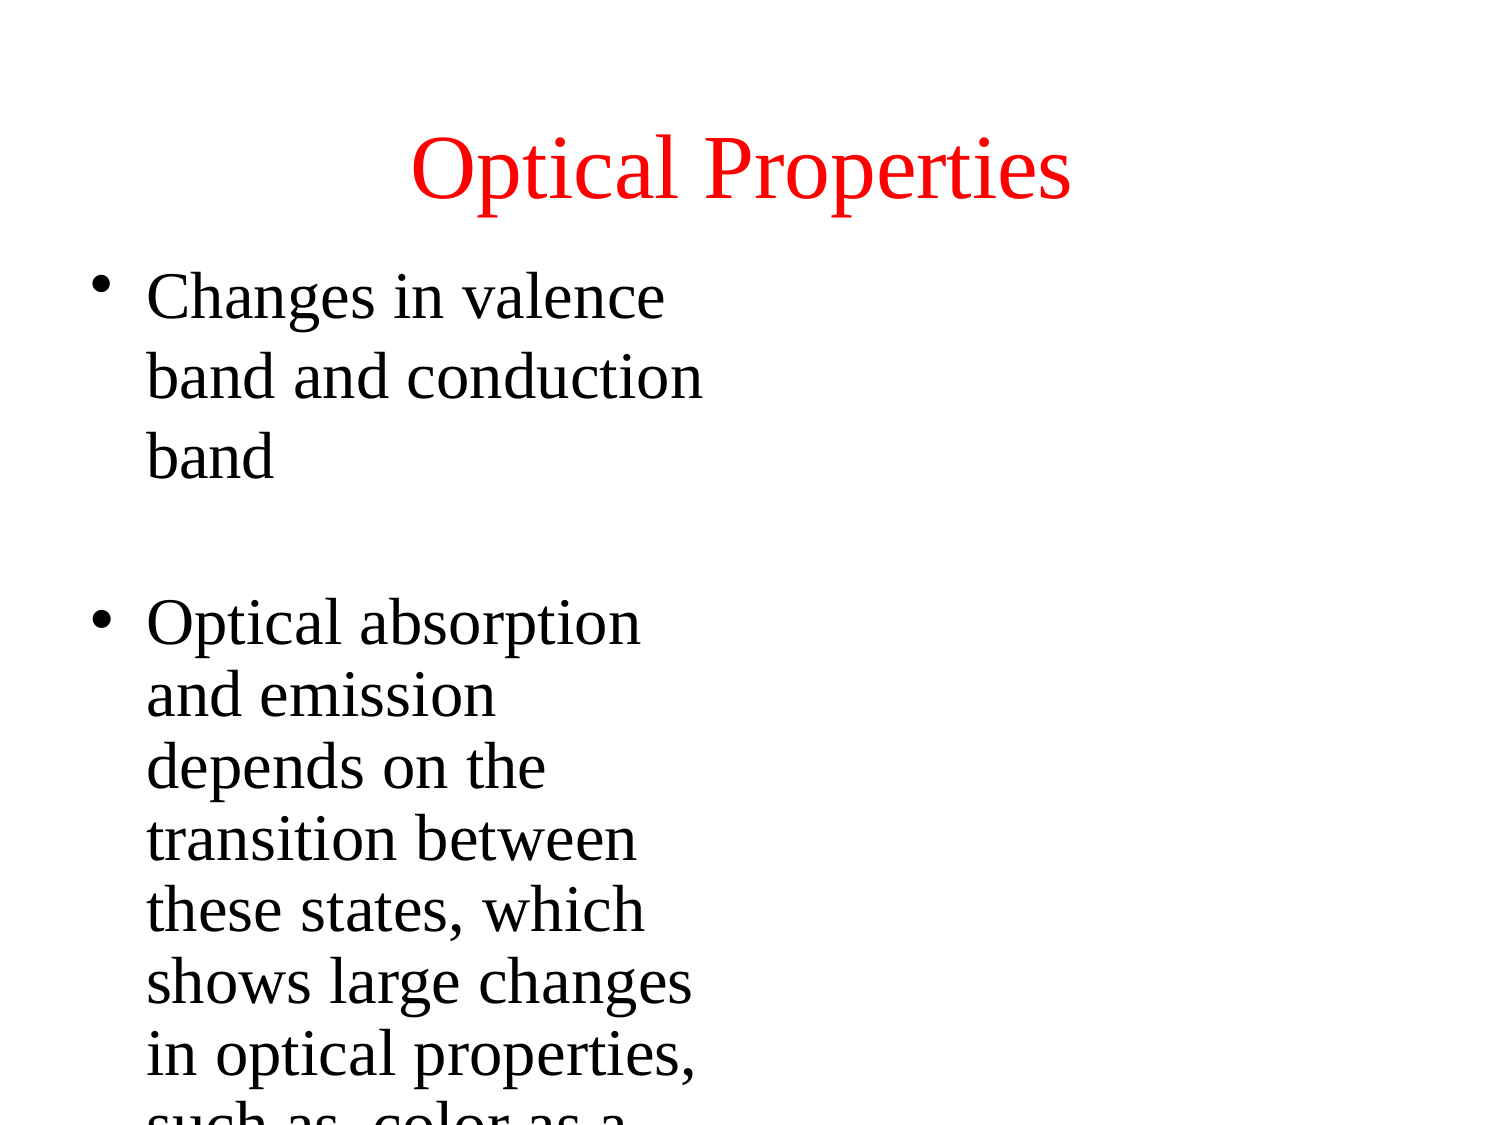

# Optical Properties
Changes in valence band and conduction band

Optical absorption and emission depends on the transition between these states, which shows large changes in optical properties, such as color as a function of particle size

Metals and semiconductor this effect is more.